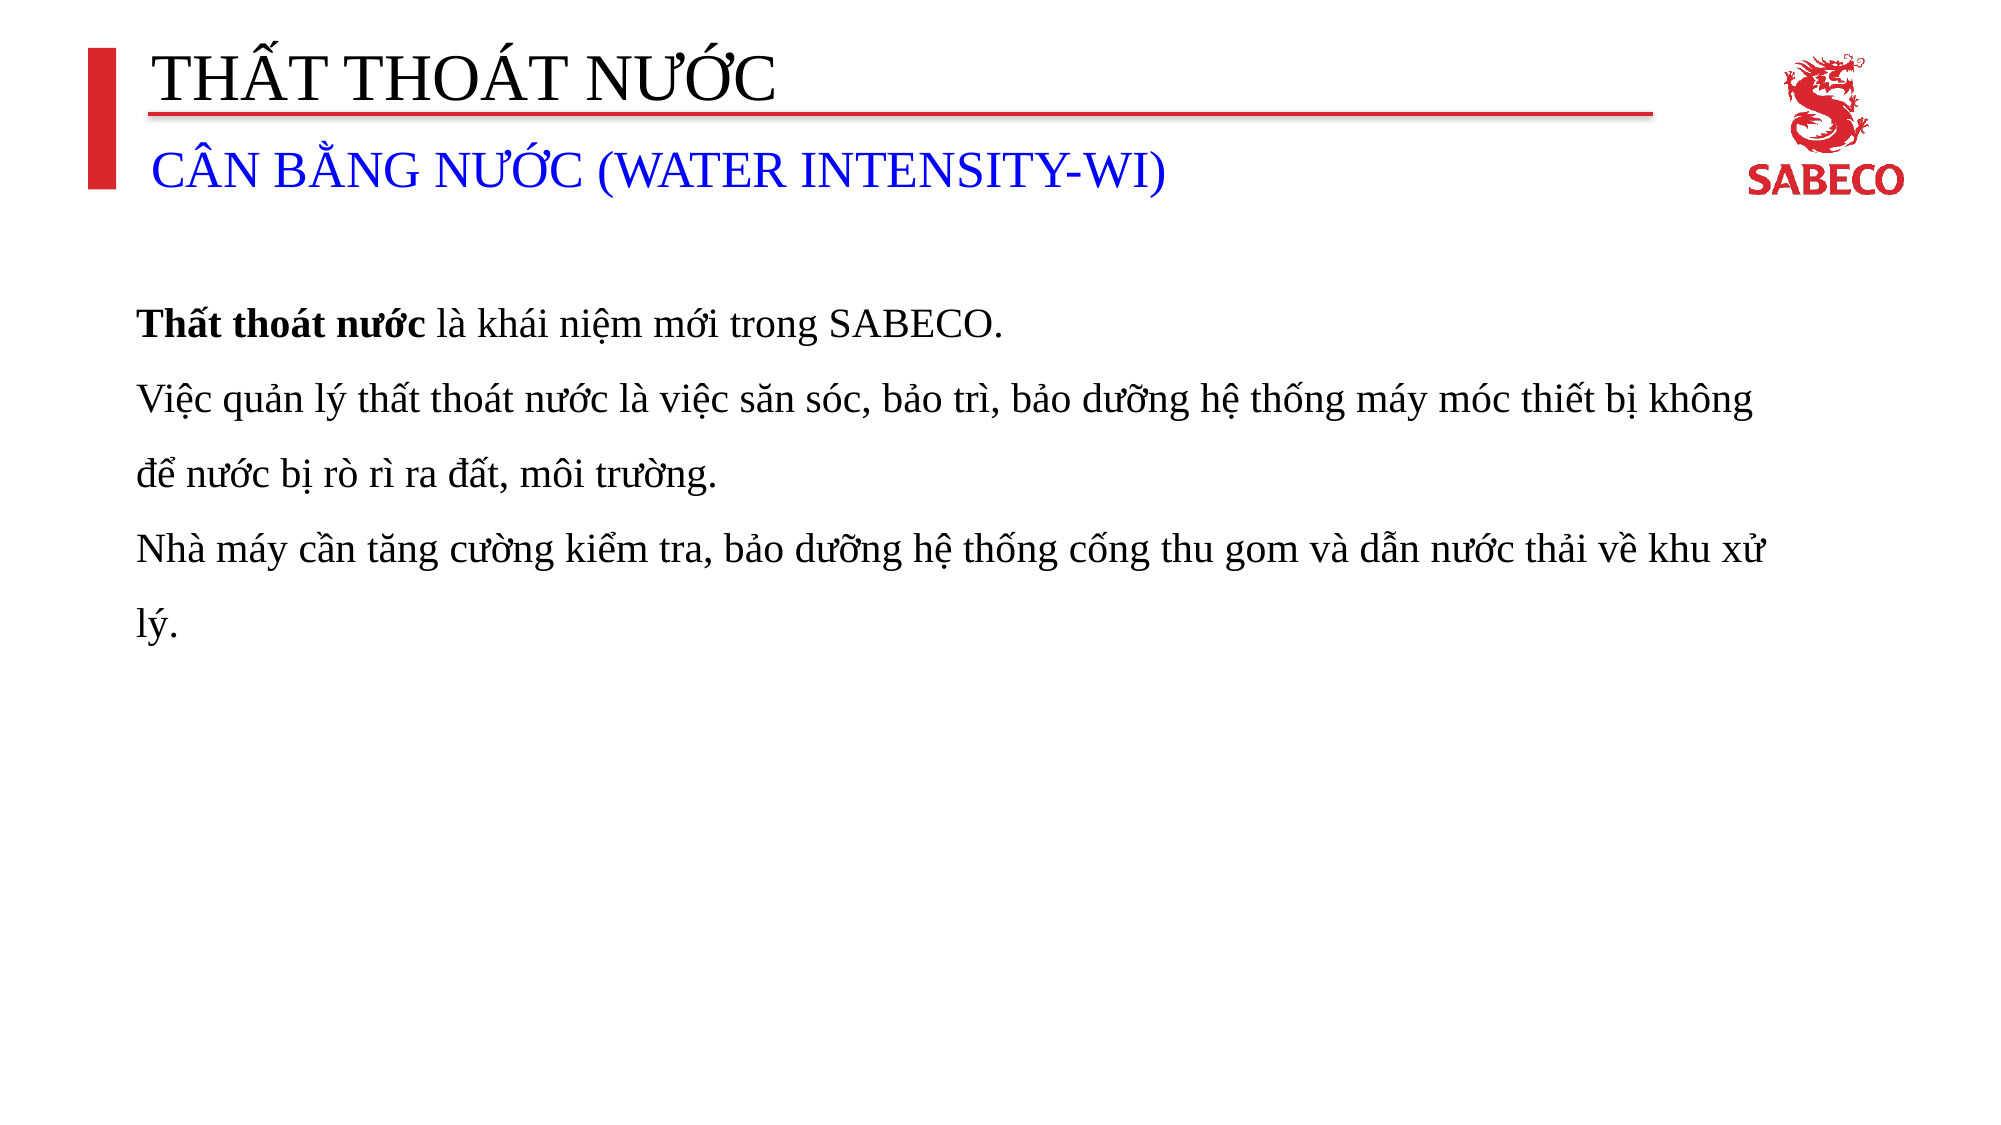

THẤT THOÁT NƯỚC
CÂN BẰNG NƯỚC (WATER INTENSITY-WI)
Thất thoát nước là khái niệm mới trong SABECO.
Việc quản lý thất thoát nước là việc săn sóc, bảo trì, bảo dưỡng hệ thống máy móc thiết bị không để nước bị rò rì ra đất, môi trường.
Nhà máy cần tăng cường kiểm tra, bảo dưỡng hệ thống cống thu gom và dẫn nước thải về khu xử lý.